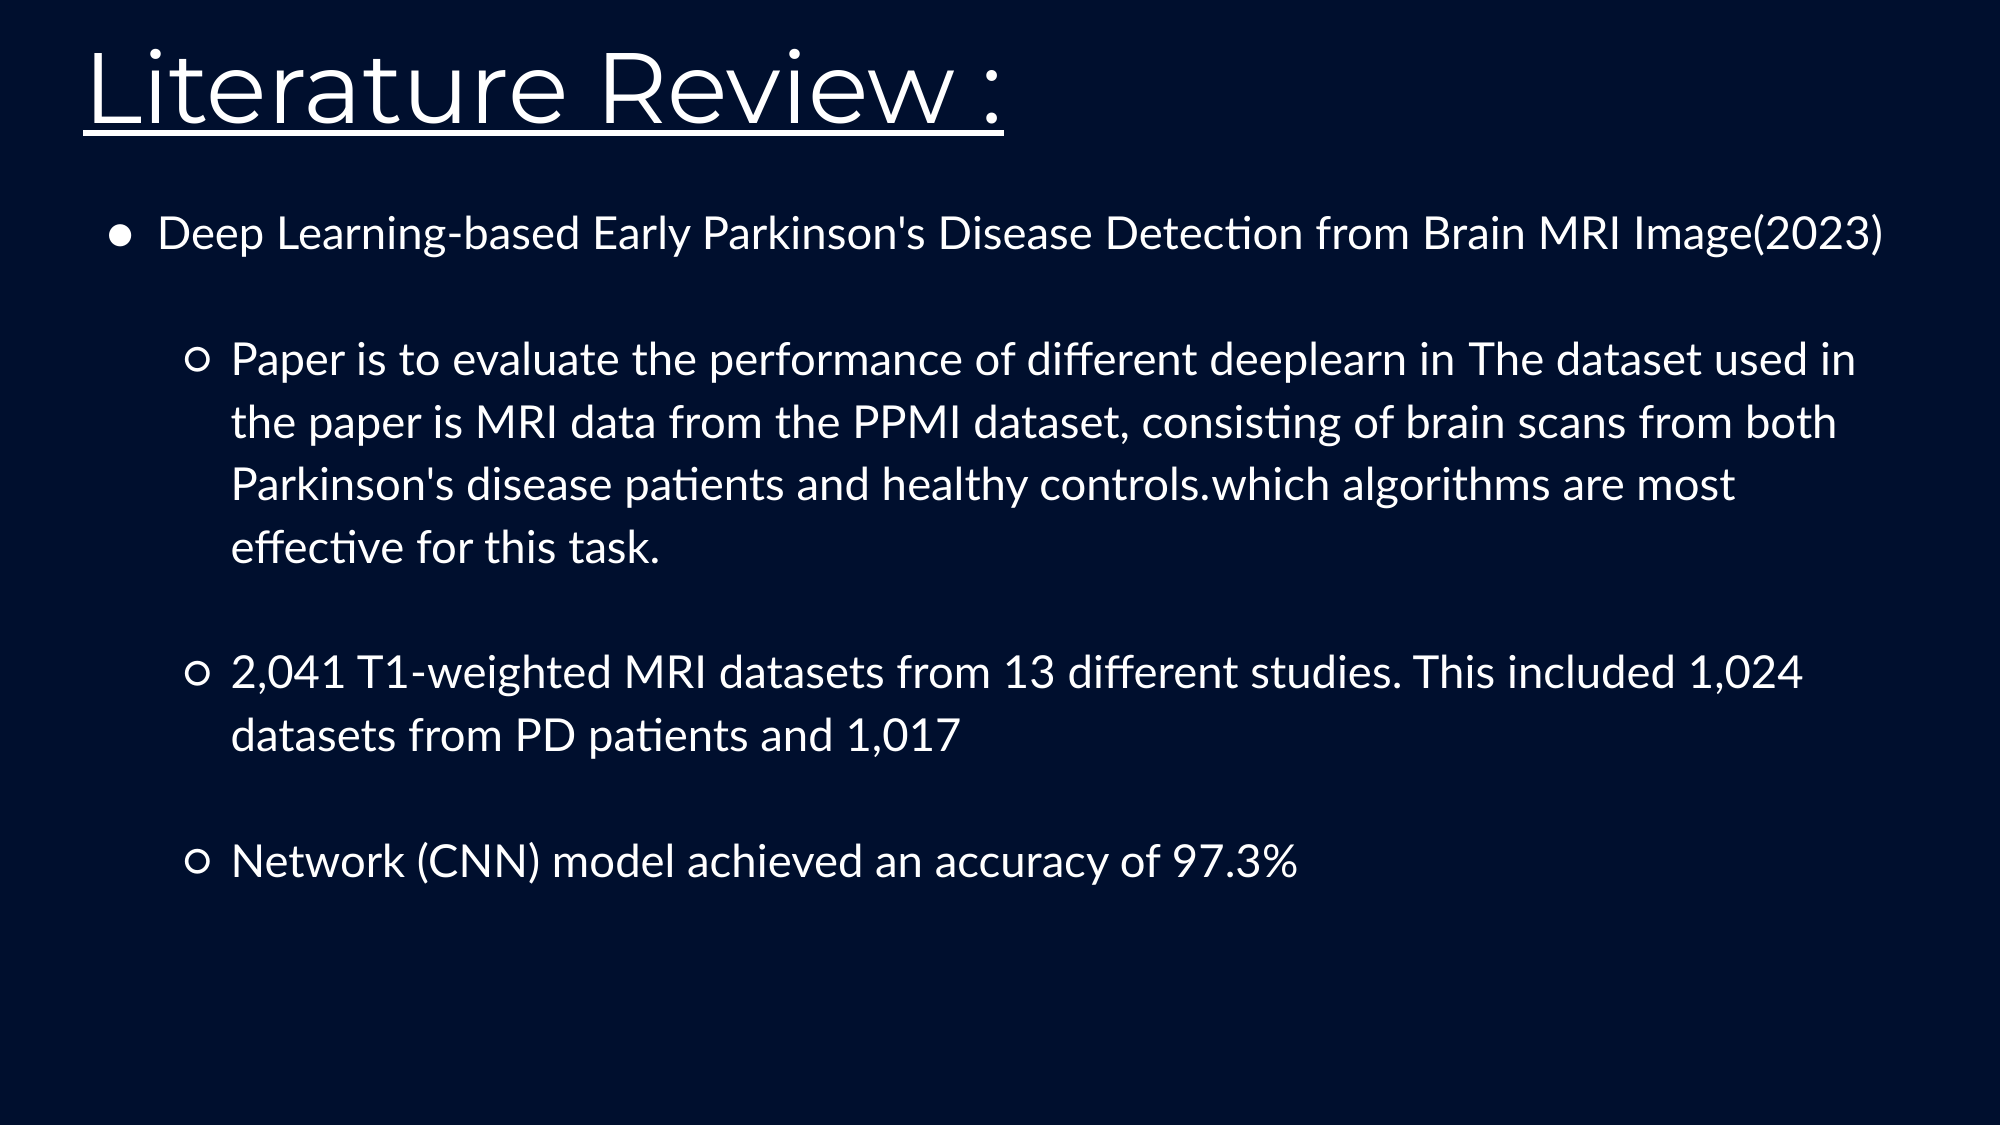

# Literature Review :
Deep Learning-based Early Parkinson's Disease Detection from Brain MRI Image(2023)

Paper is to evaluate the performance of different deeplearn in The dataset used in the paper is MRI data from the PPMI dataset, consisting of brain scans from both Parkinson's disease patients and healthy controls.which algorithms are most effective for this task.

2,041 T1-weighted MRI datasets from 13 different studies. This included 1,024 datasets from PD patients and 1,017

Network (CNN) model achieved an accuracy of 97.3%